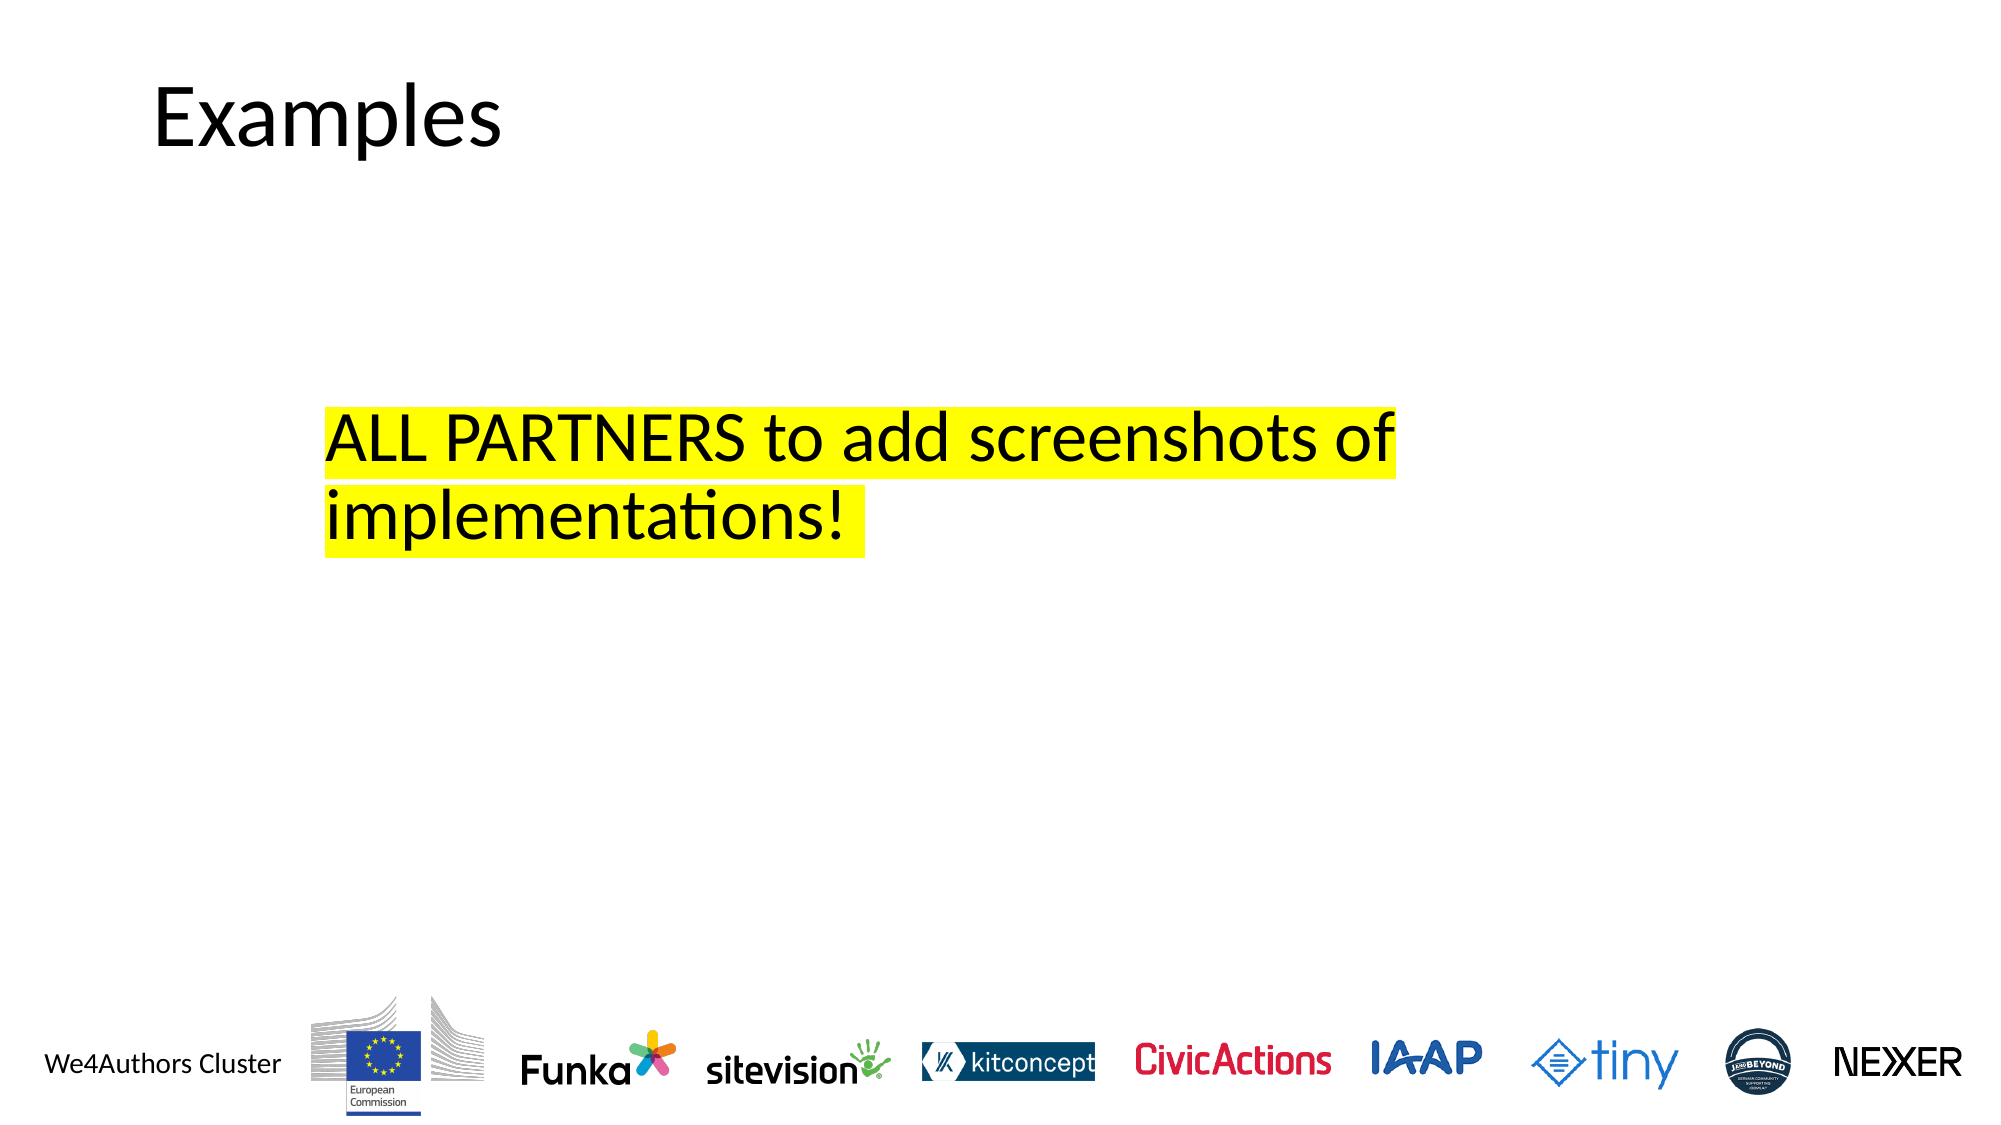

# Examples
ALL PARTNERS to add screenshots of implementations!